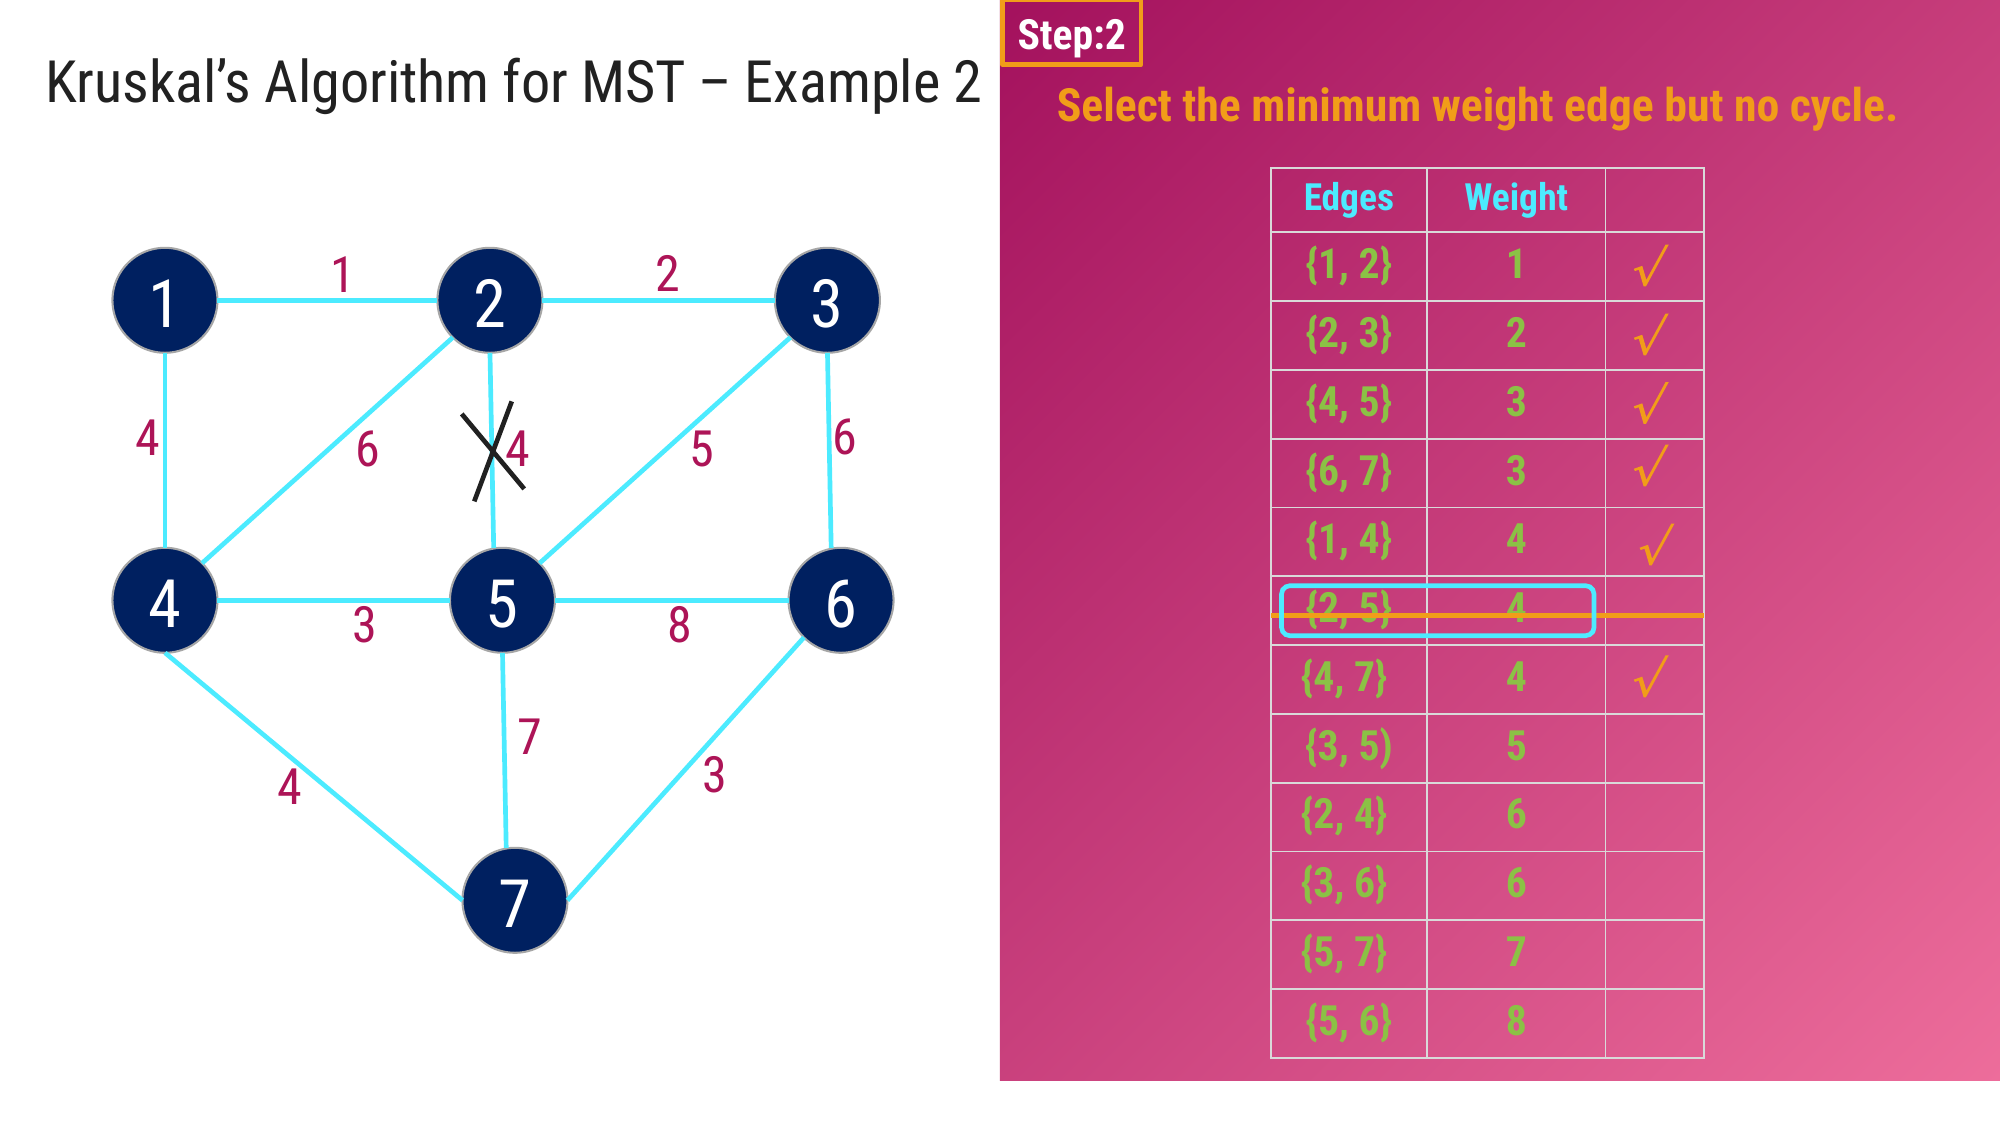

Step:2
Kruskal’s Algorithm for MST – Example 2
Select the minimum weight edge but no cycle.
| Edges | Weight |  |
| --- | --- | --- |
| {1, 2} | 1 |  |
| {2, 3} | 2 |  |
| {4, 5} | 3 |  |
| {6, 7} | 3 |  |
| {1, 4} | 4 |  |
| {2, 5} | 4 |  |
| {4, 7} | 4 |  |
| {3, 5) | 5 |  |
| {2, 4} | 6 |  |
| {3, 6} | 6 |  |
| {5, 7} | 7 |  |
| {5, 6} | 8 |  |
√
2
1
1
2
3
√
√
6
4
4
6
5
√
√
4
5
6
3
8

√
7
3
4
7